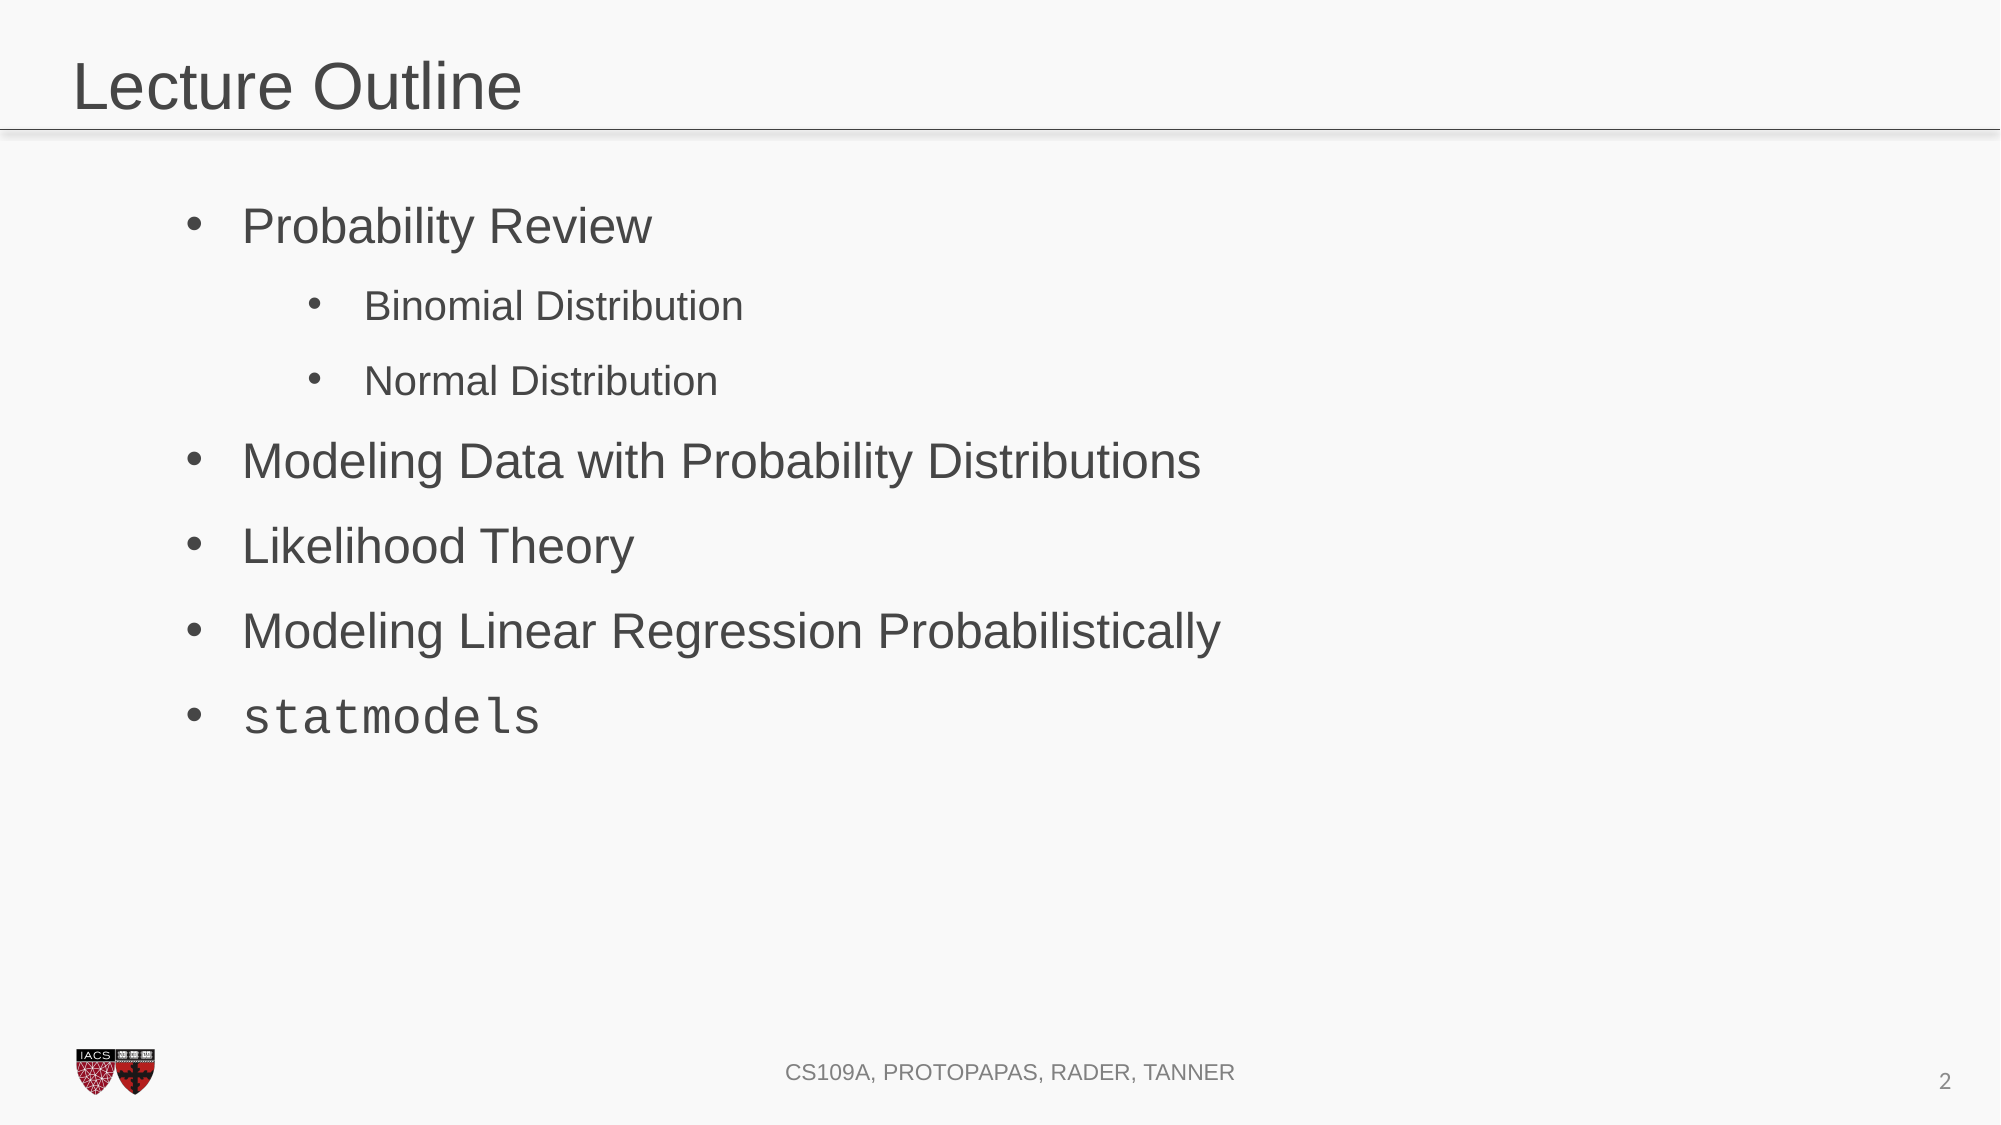

# Lecture Outline
Probability Review
Binomial Distribution
Normal Distribution
Modeling Data with Probability Distributions
Likelihood Theory
Modeling Linear Regression Probabilistically
statmodels
2